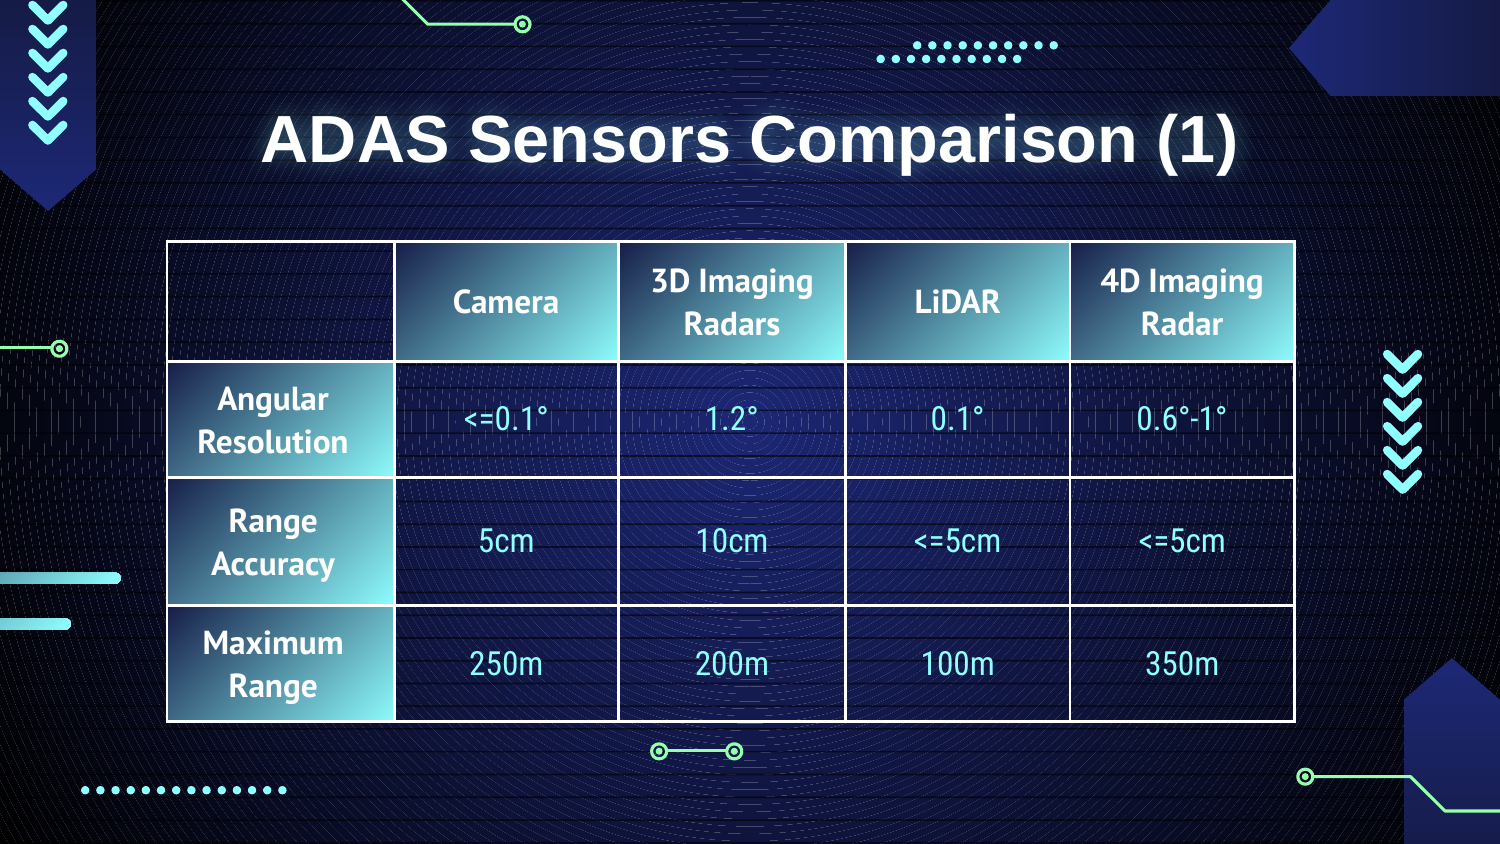

# ADAS Sensors Comparison (1)
|  | Camera | 3D Imaging Radars | LiDAR | 4D Imaging Radar |
| --- | --- | --- | --- | --- |
| Angular Resolution | <=0.1° | 1.2° | 0.1° | 0.6°-1° |
| Range Accuracy | 5cm | 10cm | <=5cm | <=5cm |
| Maximum Range | 250m | 200m | 100m | 350m |